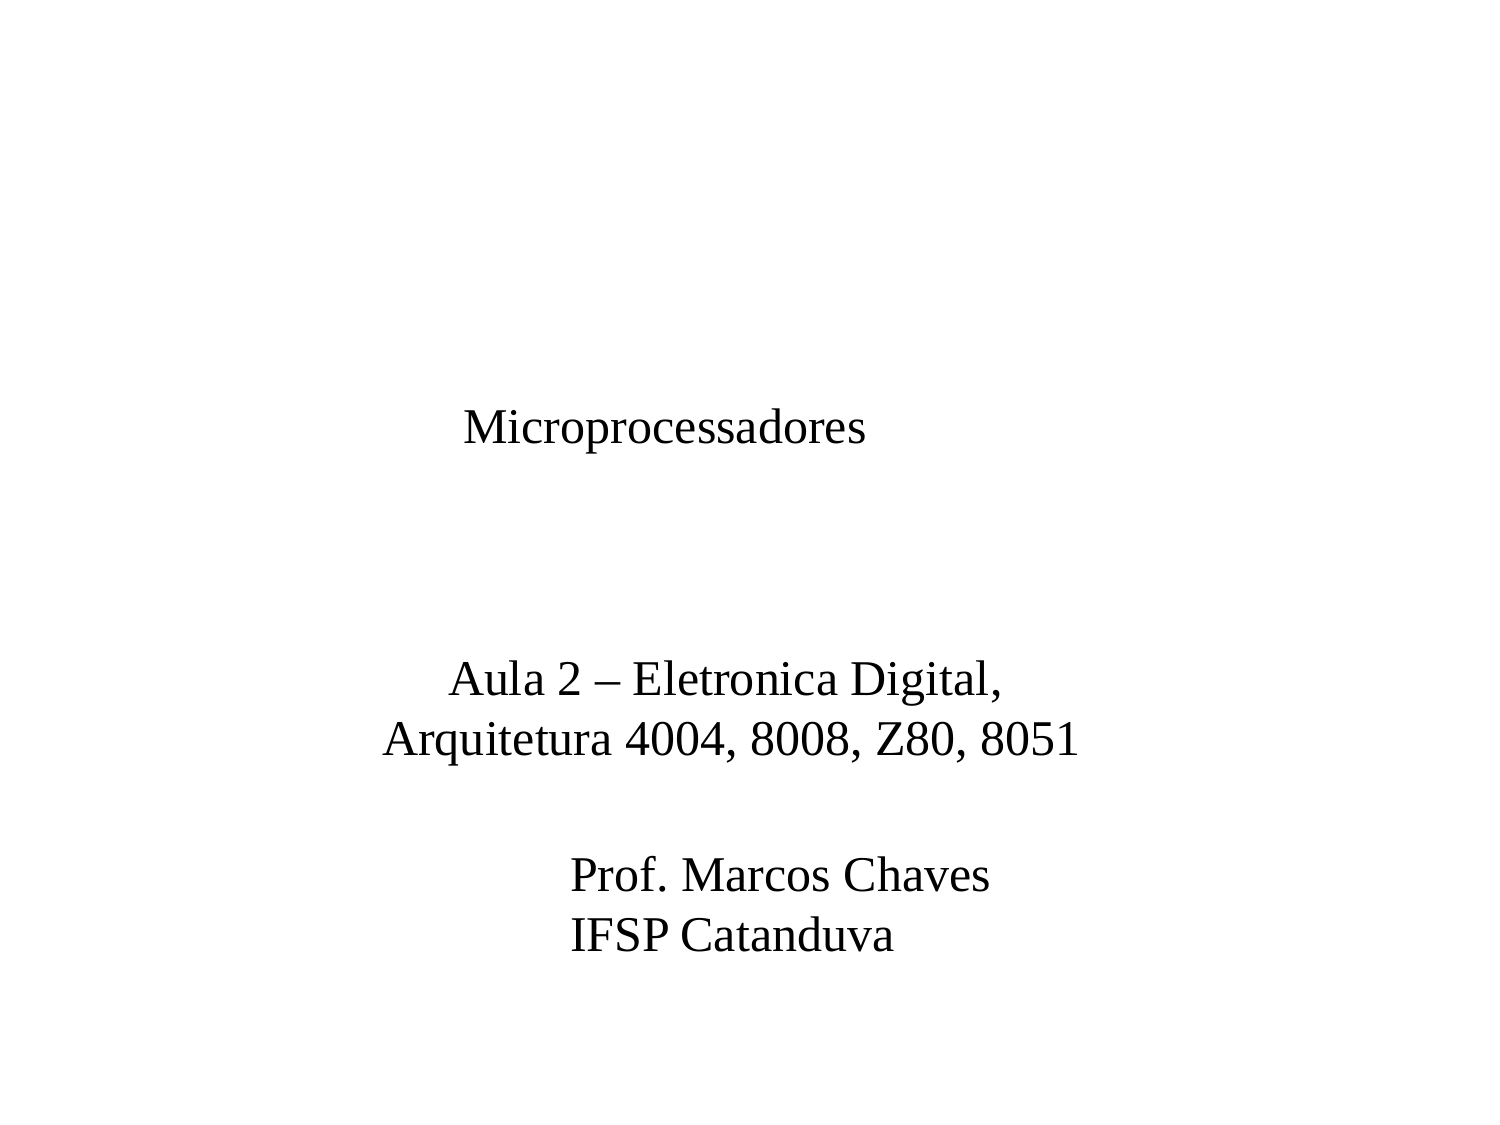

Microprocessadores
Aula 2 – Eletronica Digital,
Arquitetura 4004, 8008, Z80, 8051
Prof. Marcos Chaves
IFSP Catanduva